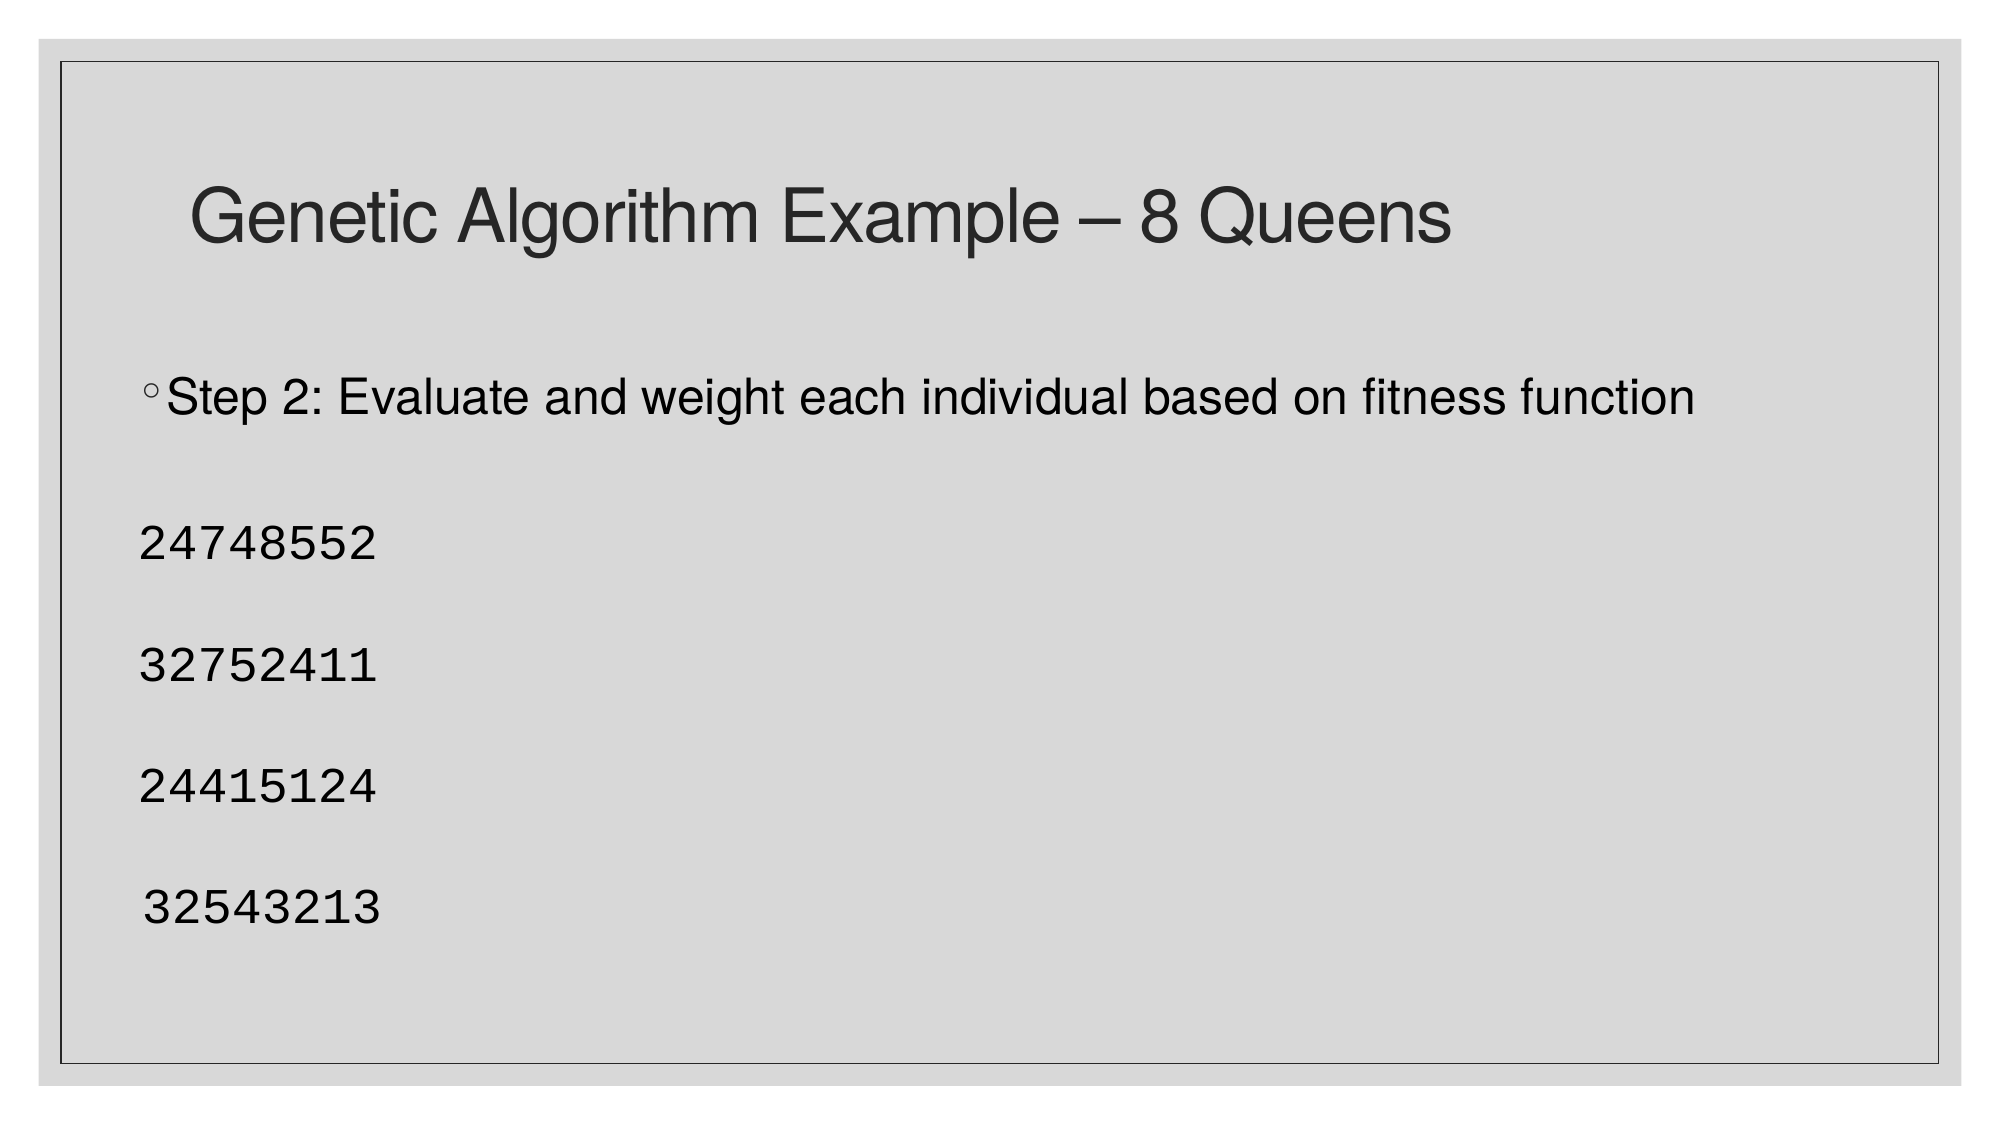

# Genetic Algorithm Example – 8 Queens
Step 2: Evaluate and weight each individual based on fitness function

24748552
32752411
24415124
32543213